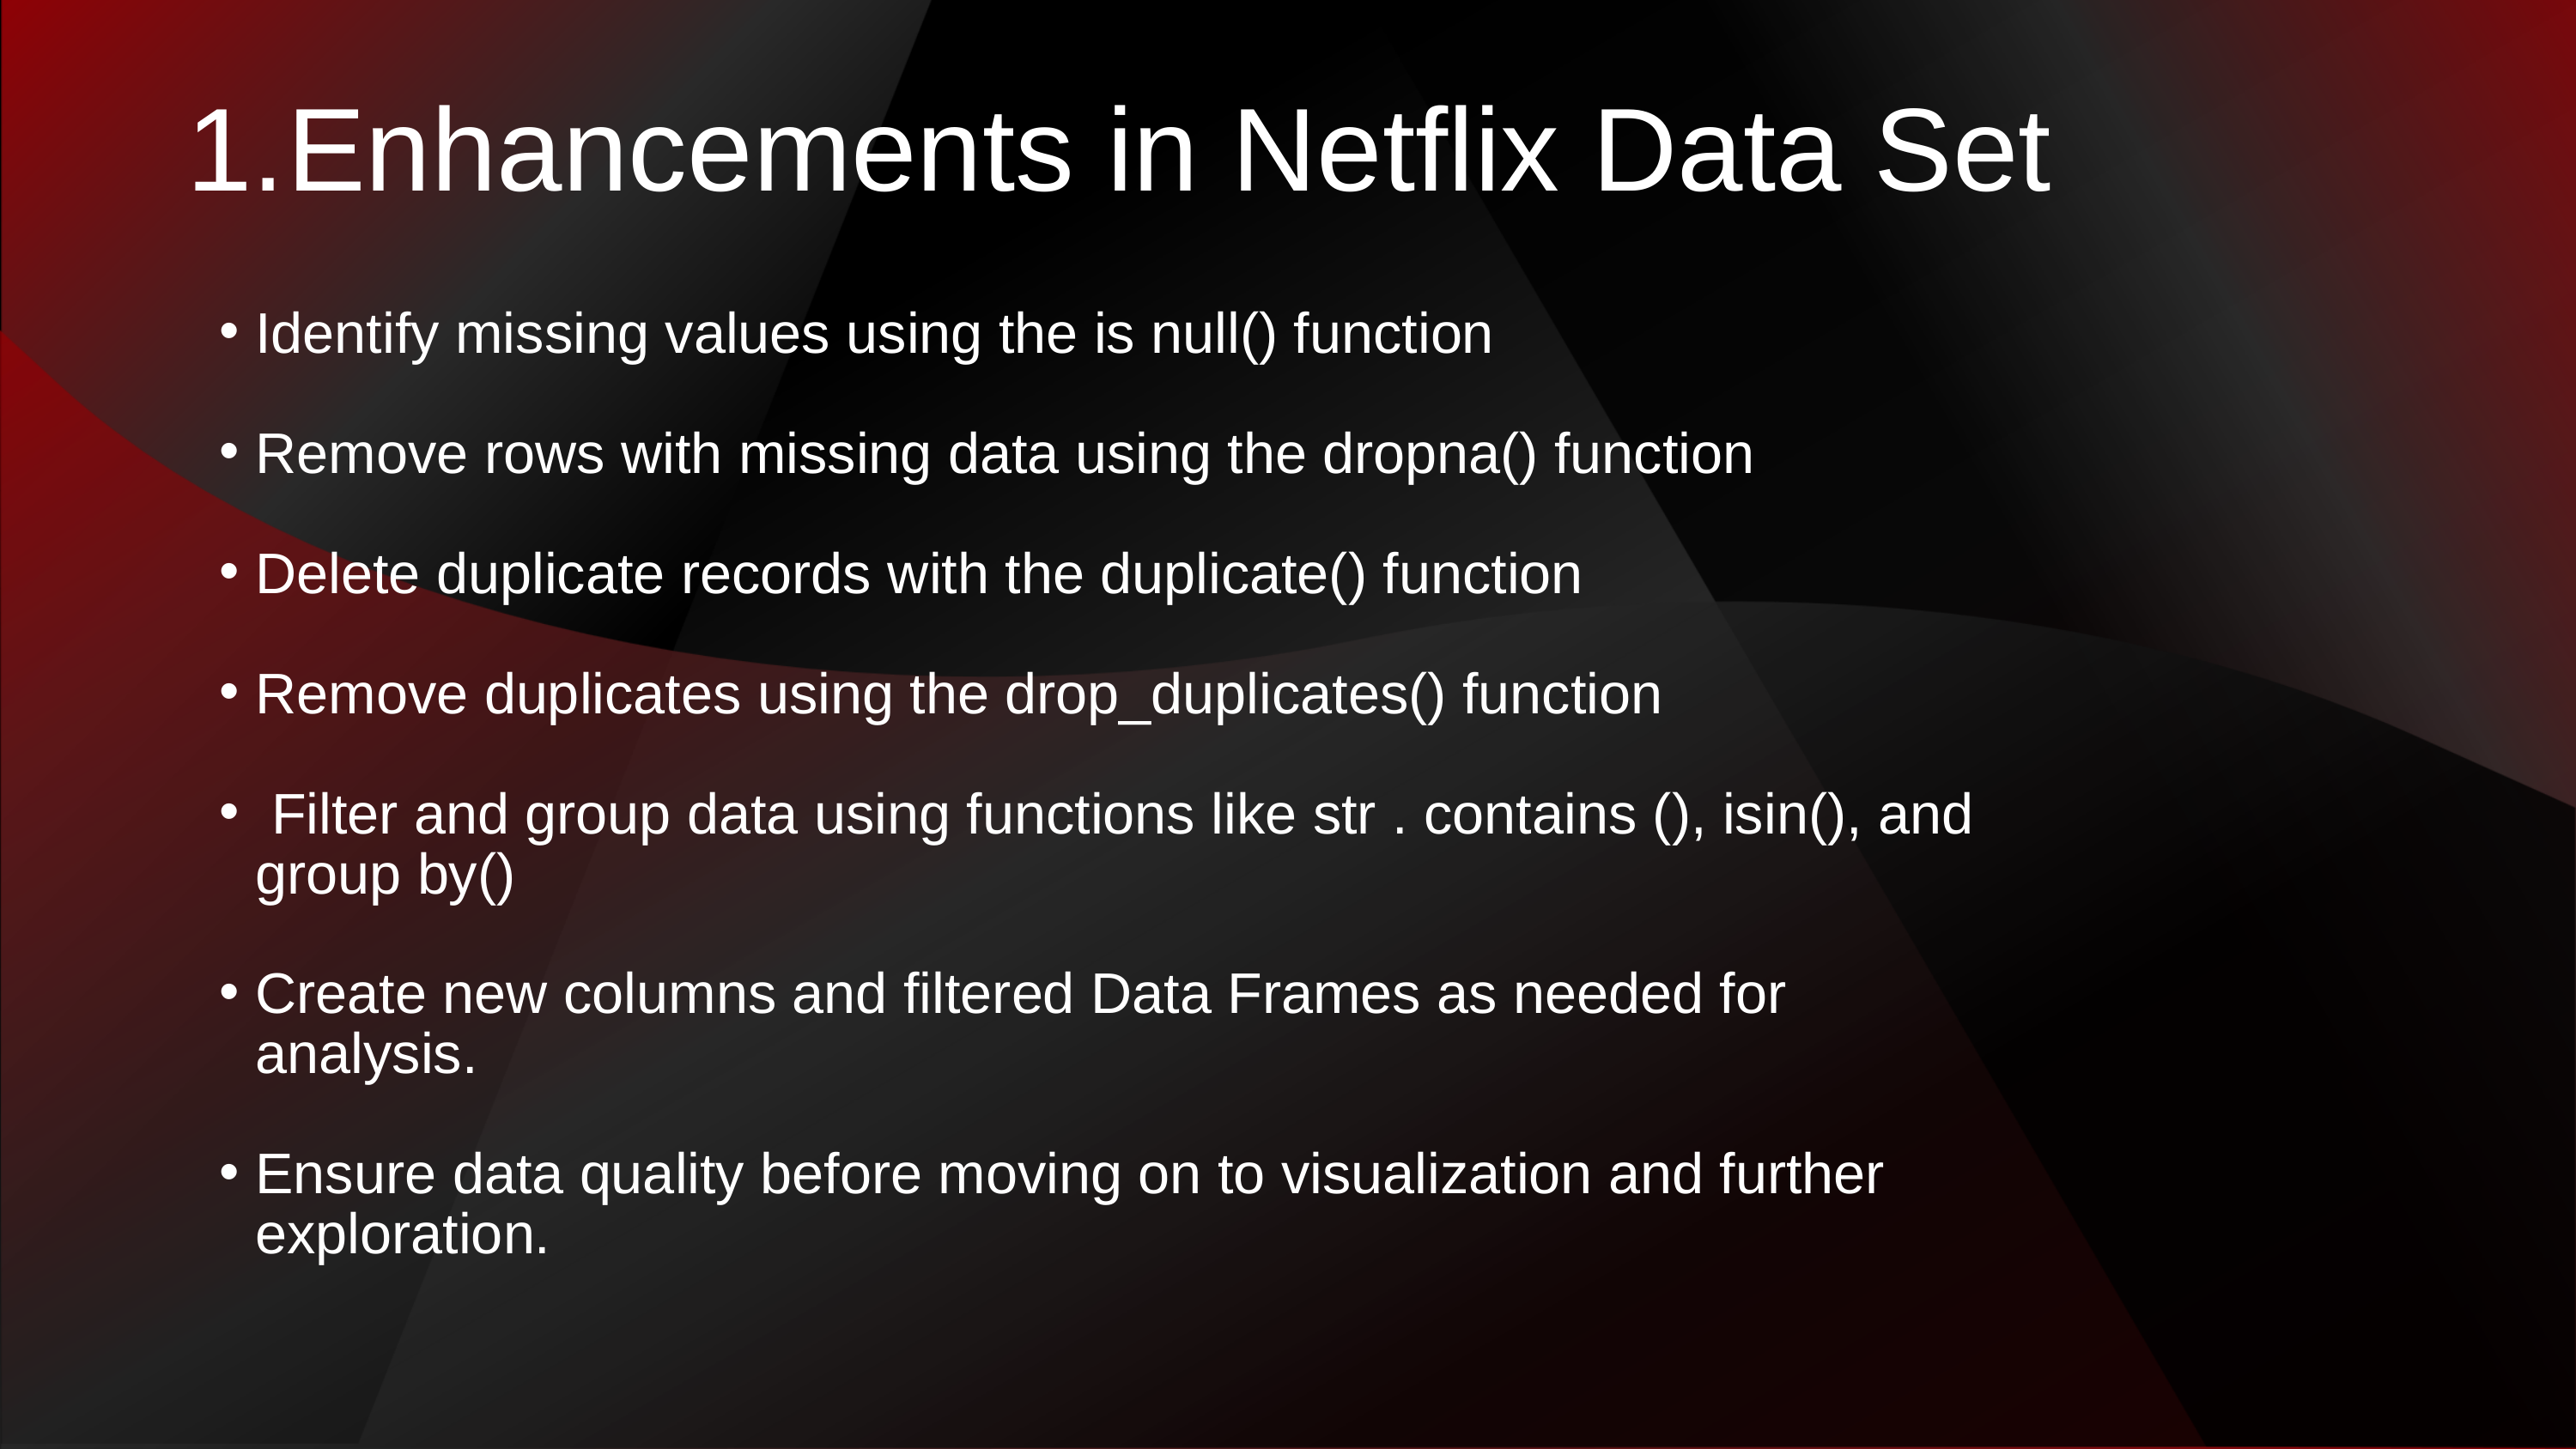

Enhancements in Netflix Data Set

Identify missing values using the is null() function

Remove rows with missing data using the dropna() function

Delete duplicate records with the duplicate() function

Remove duplicates using the drop_duplicates() function

 Filter and group data using functions like str . contains (), isin(), and group by()

Create new columns and filtered Data Frames as needed for analysis.

Ensure data quality before moving on to visualization and further exploration.